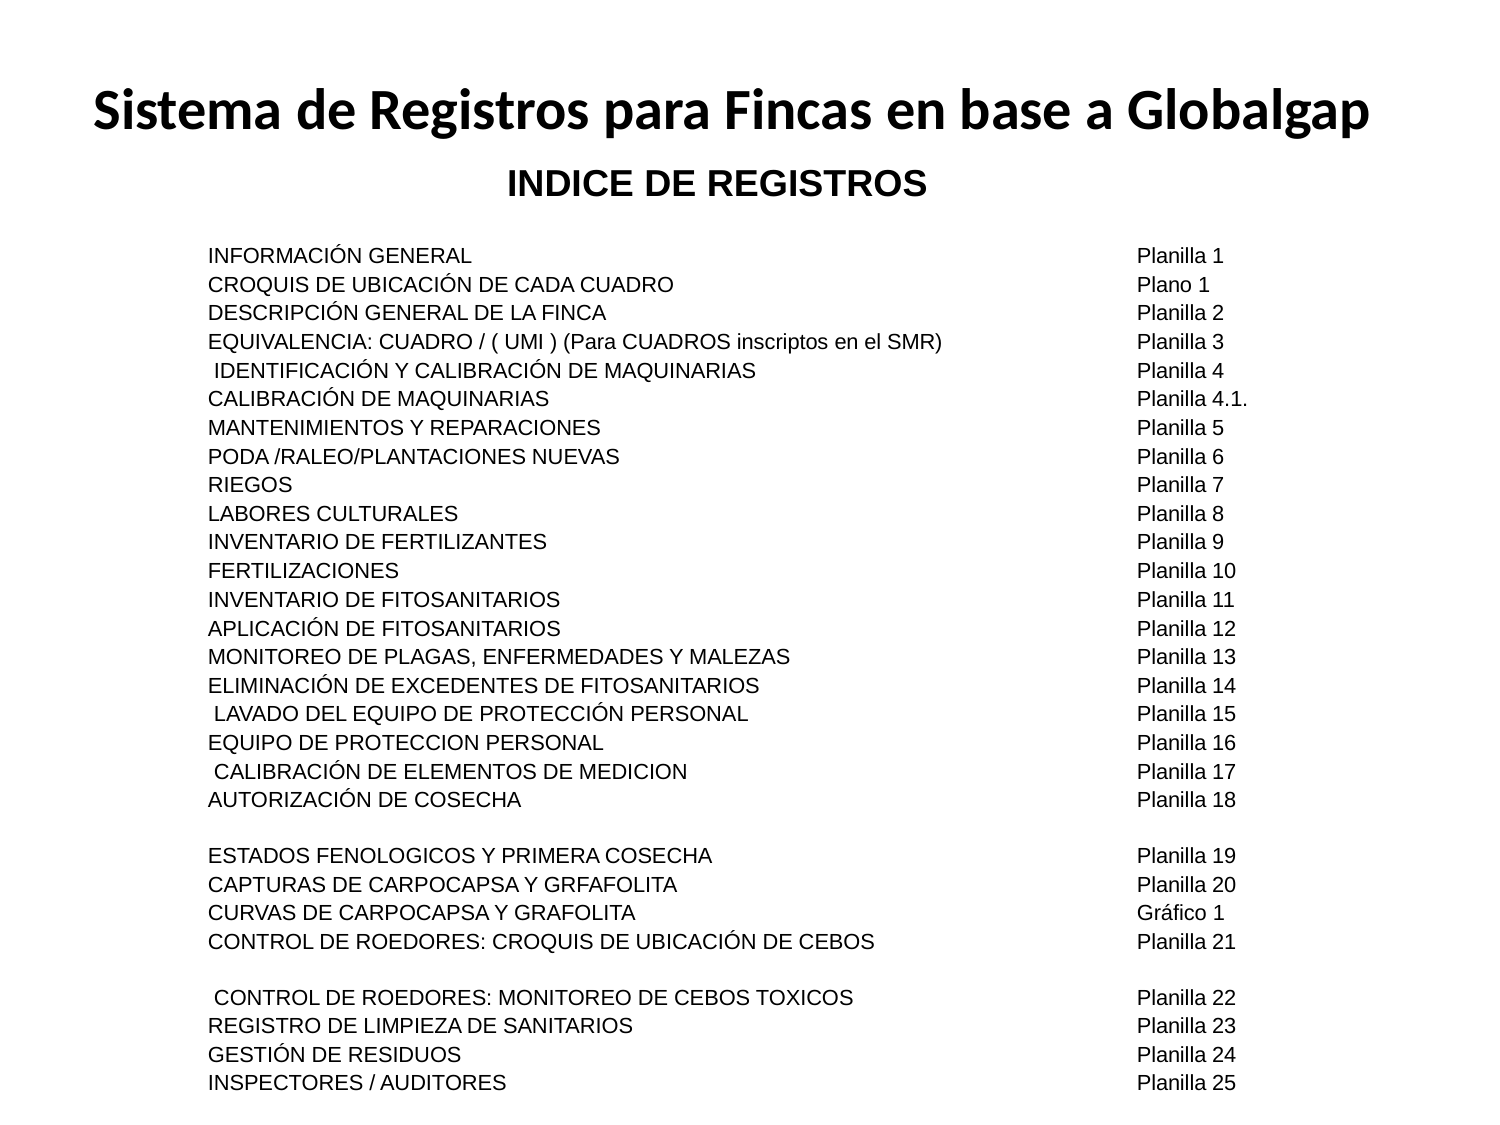

# Sistema de Registros para Fincas en base a Globalgap
|  |  | INDICE DE REGISTROS |  |  |  |  |
| --- | --- | --- | --- | --- | --- | --- |
|  |  |  |  |  |  |  |
| INFORMACIÓN GENERAL |  |  |  |  |  | Planilla 1 |
| CROQUIS DE UBICACIÓN DE CADA CUADRO |  |  |  |  |  | Plano 1 |
| DESCRIPCIÓN GENERAL DE LA FINCA |  |  |  |  |  | Planilla 2 |
| EQUIVALENCIA: CUADRO / ( UMI ) (Para CUADROS inscriptos en el SMR) |  |  |  |  |  | Planilla 3 |
| IDENTIFICACIÓN Y CALIBRACIÓN DE MAQUINARIAS |  |  |  |  |  | Planilla 4 |
| CALIBRACIÓN DE MAQUINARIAS |  |  |  |  |  | Planilla 4.1. |
| MANTENIMIENTOS Y REPARACIONES |  |  |  |  |  | Planilla 5 |
| PODA /RALEO/PLANTACIONES NUEVAS |  |  |  |  |  | Planilla 6 |
| RIEGOS |  |  |  |  |  | Planilla 7 |
| LABORES CULTURALES |  |  |  |  |  | Planilla 8 |
| INVENTARIO DE FERTILIZANTES |  |  |  |  |  | Planilla 9 |
| FERTILIZACIONES |  |  |  |  |  | Planilla 10 |
| INVENTARIO DE FITOSANITARIOS |  |  |  |  |  | Planilla 11 |
| APLICACIÓN DE FITOSANITARIOS |  |  |  |  |  | Planilla 12 |
| MONITOREO DE PLAGAS, ENFERMEDADES Y MALEZAS |  |  |  |  |  | Planilla 13 |
| ELIMINACIÓN DE EXCEDENTES DE FITOSANITARIOS |  |  |  |  |  | Planilla 14 |
| LAVADO DEL EQUIPO DE PROTECCIÓN PERSONAL |  |  |  |  |  | Planilla 15 |
| EQUIPO DE PROTECCION PERSONAL |  |  |  |  |  | Planilla 16 |
| CALIBRACIÓN DE ELEMENTOS DE MEDICION |  |  |  |  |  | Planilla 17 |
| AUTORIZACIÓN DE COSECHA |  |  |  |  |  | Planilla 18 |
| ESTADOS FENOLOGICOS Y PRIMERA COSECHA |  |  |  |  |  | Planilla 19 |
| CAPTURAS DE CARPOCAPSA Y GRFAFOLITA |  |  |  |  |  | Planilla 20 |
| CURVAS DE CARPOCAPSA Y GRAFOLITA |  |  |  |  |  | Gráfico 1 |
| CONTROL DE ROEDORES: CROQUIS DE UBICACIÓN DE CEBOS |  |  |  |  |  | Planilla 21 |
| CONTROL DE ROEDORES: MONITOREO DE CEBOS TOXICOS |  |  |  |  |  | Planilla 22 |
| REGISTRO DE LIMPIEZA DE SANITARIOS |  |  |  |  |  | Planilla 23 |
| GESTIÓN DE RESIDUOS |  |  |  |  |  | Planilla 24 |
| INSPECTORES / AUDITORES |  |  |  |  |  | Planilla 25 |